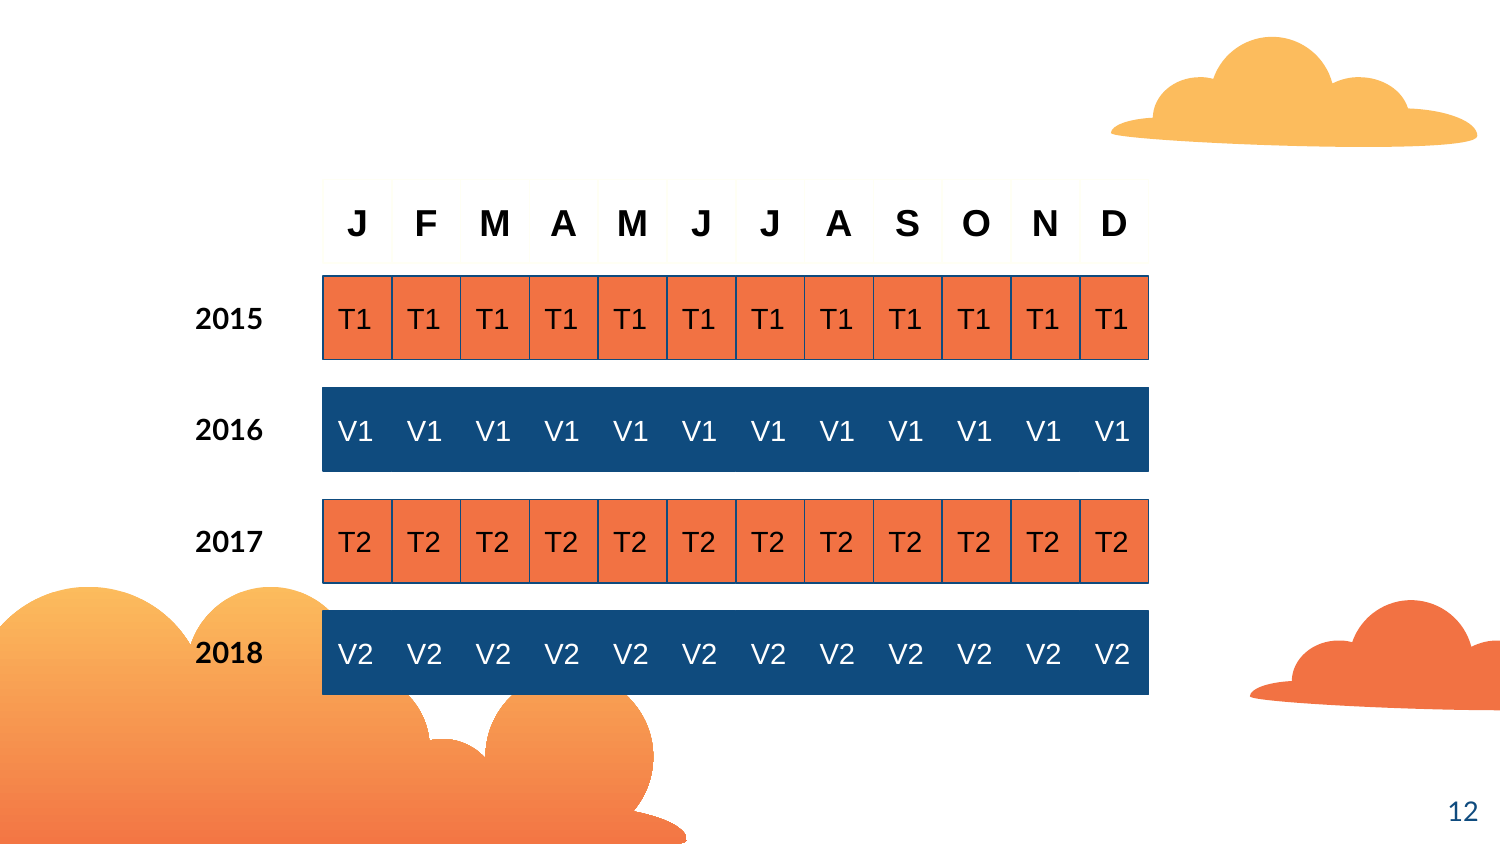

J
F
M
A
M
J
J
A
S
O
N
D
T1
T1
T1
T1
T1
T1
T1
T1
T1
T1
T1
T1
2015
V1
V1
V1
V1
V1
V1
V1
V1
V1
V1
V1
V1
2016
T2
T2
T2
T2
T2
T2
T2
T2
T2
T2
T2
T2
2017
V2
V2
V2
V2
V2
V2
V2
V2
V2
V2
V2
V2
2018
12